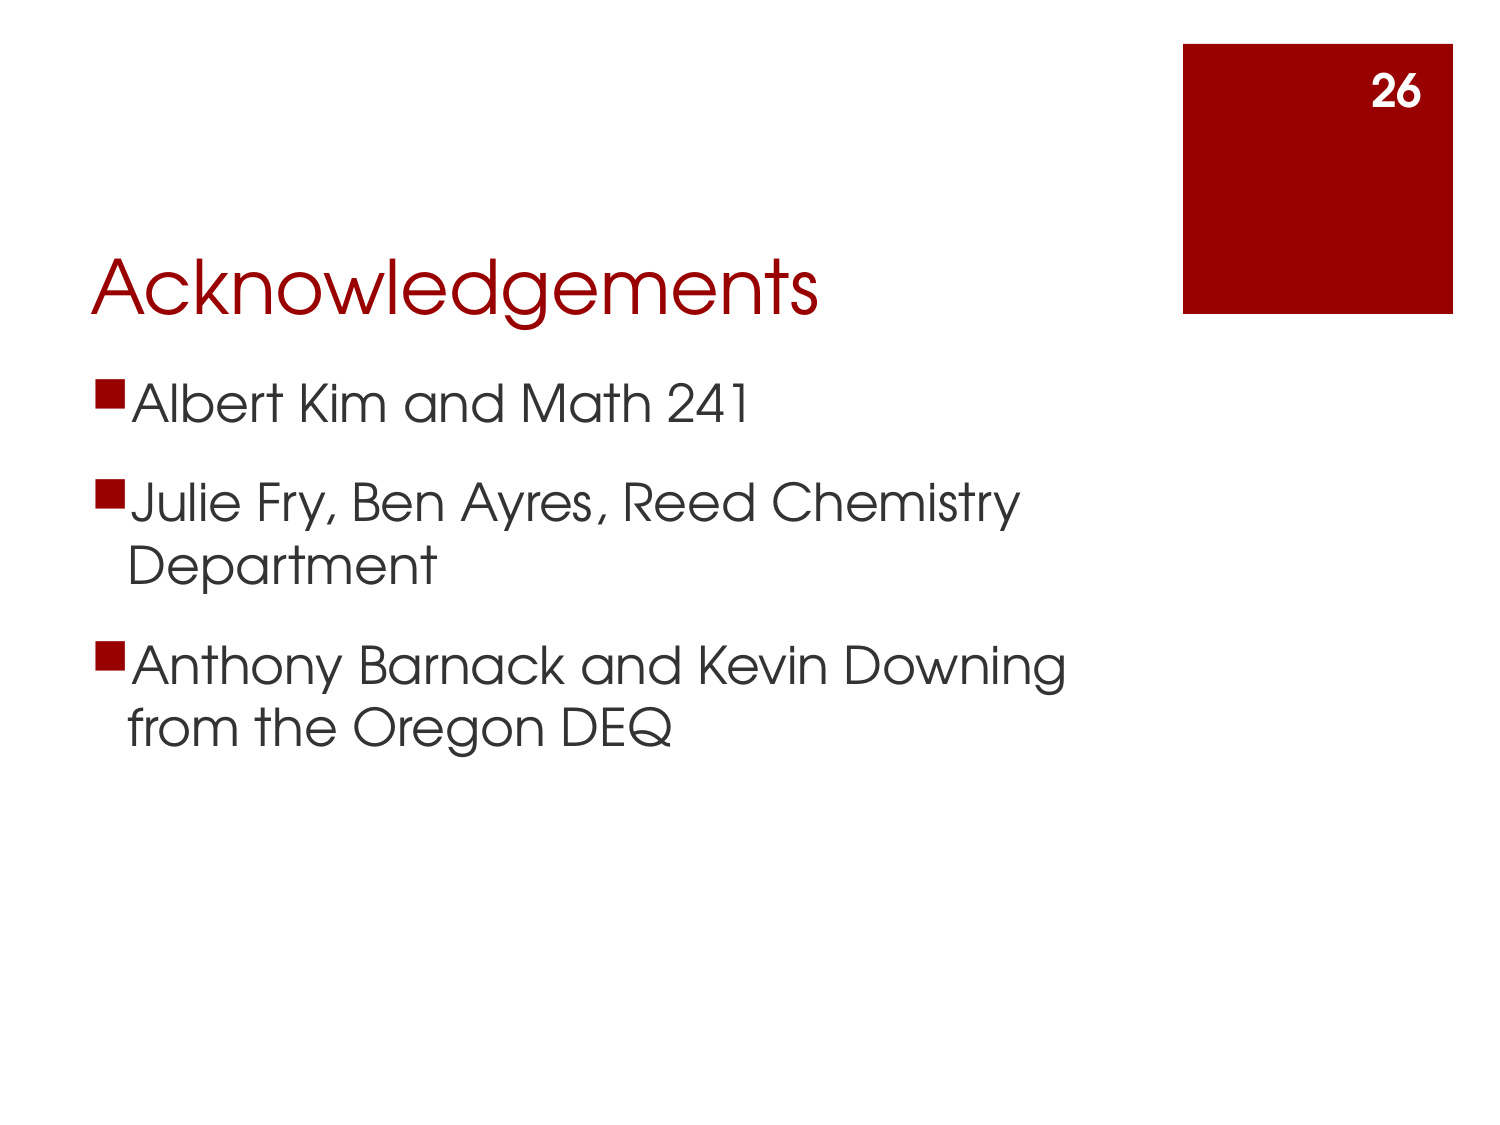

26
# Acknowledgements
Albert Kim and Math 241
Julie Fry, Ben Ayres, Reed Chemistry Department
Anthony Barnack and Kevin Downing from the Oregon DEQ